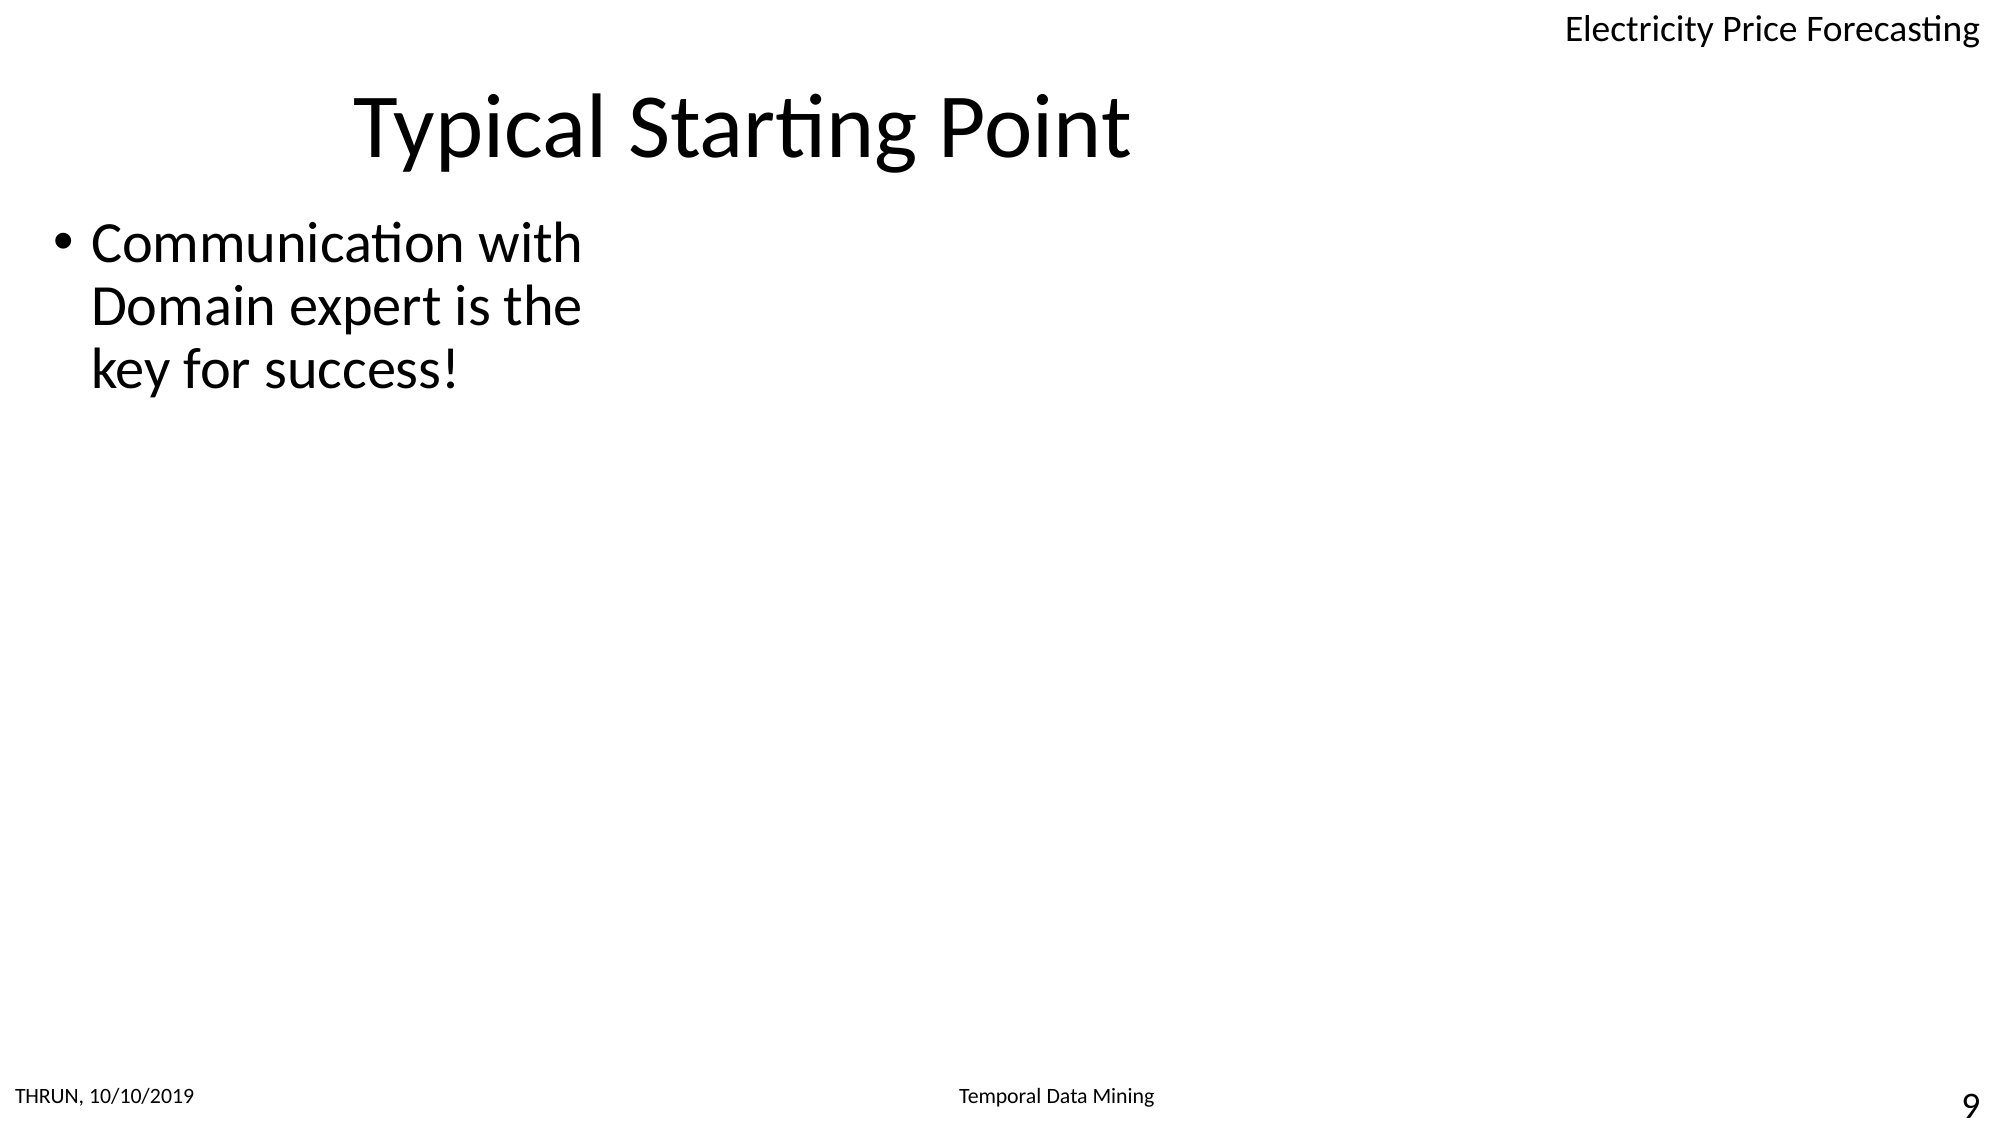

# Typical Starting Point
Communication with Domain expert is the key for success!